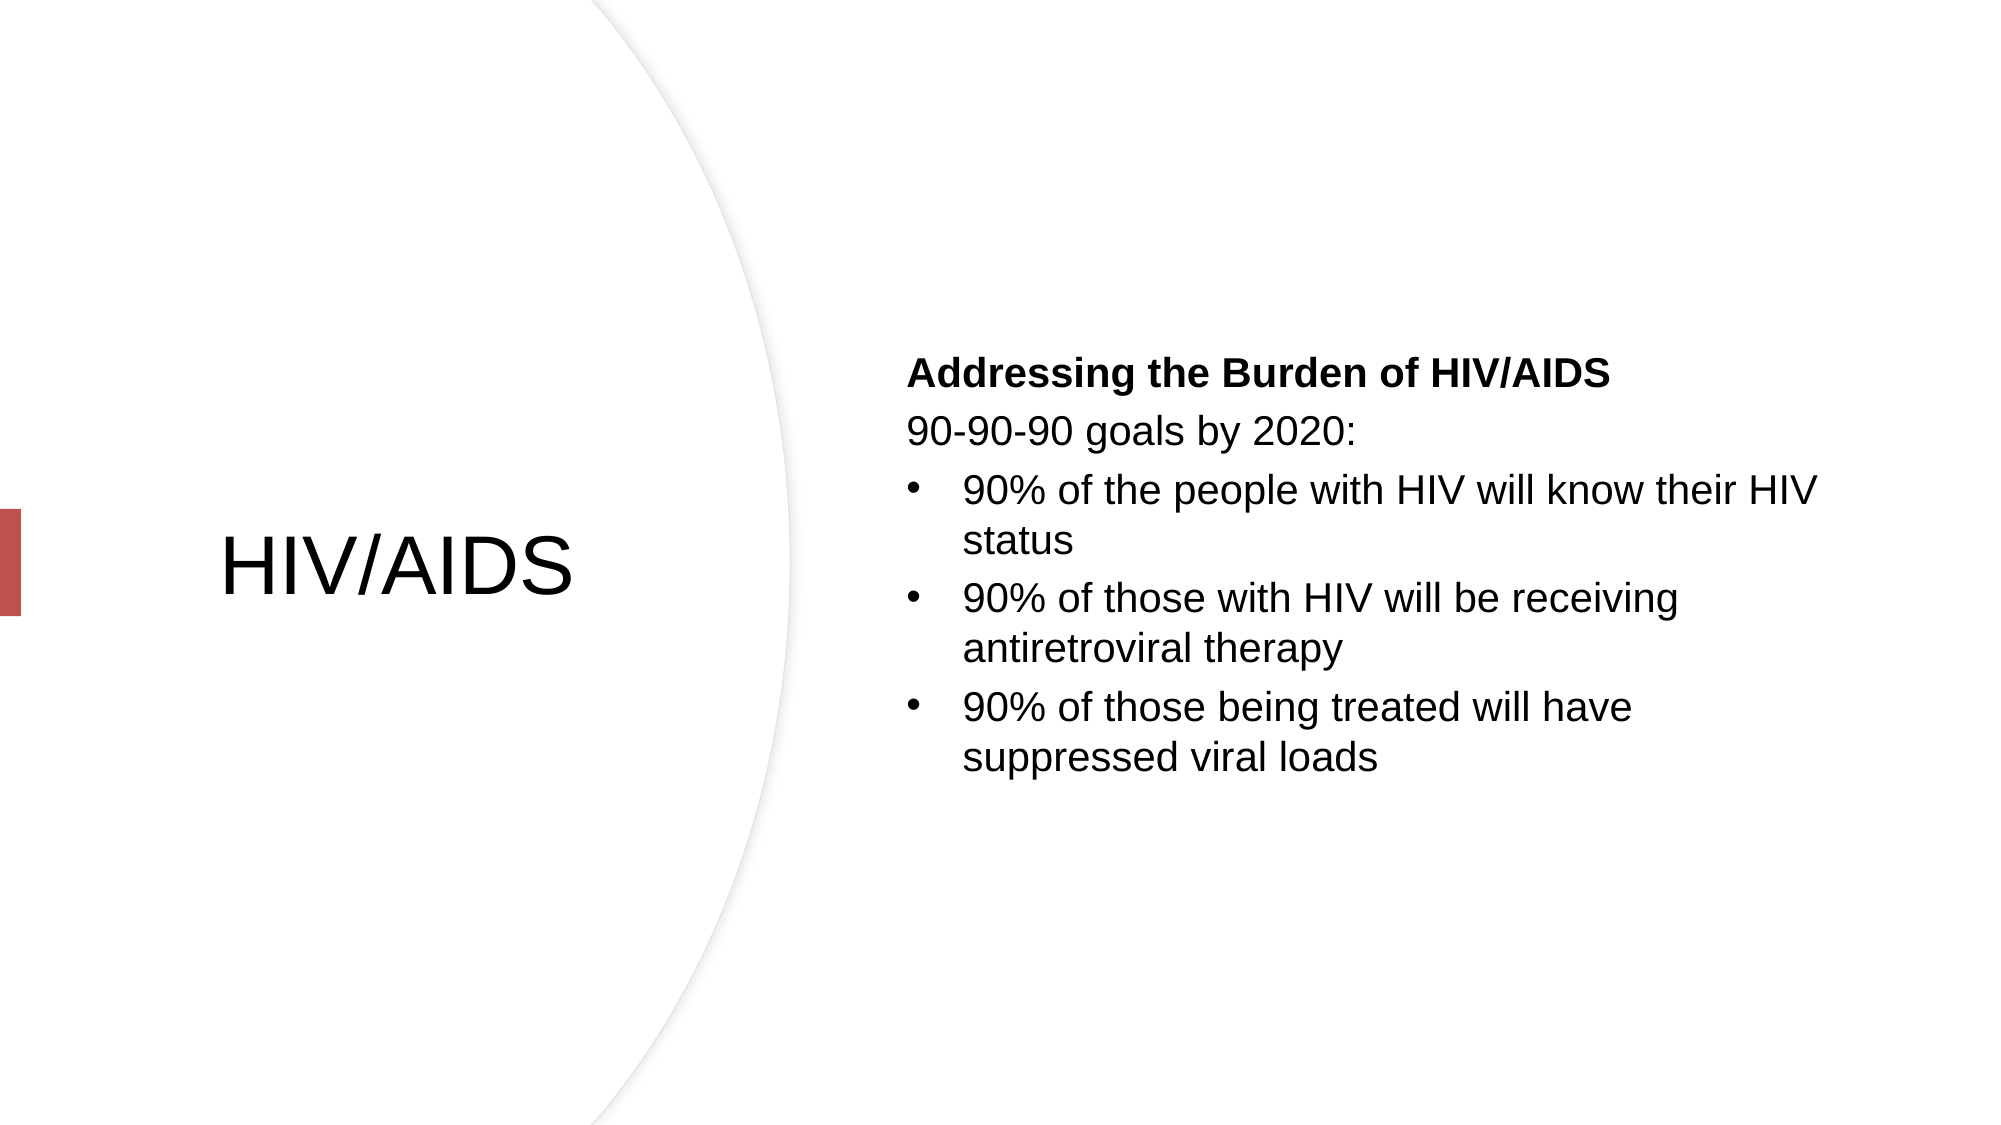

Addressing the Burden of HIV/AIDS
90-90-90 goals by 2020:
90% of the people with HIV will know their HIV status
90% of those with HIV will be receiving antiretroviral therapy
90% of those being treated will have suppressed viral loads
# HIV/AIDS